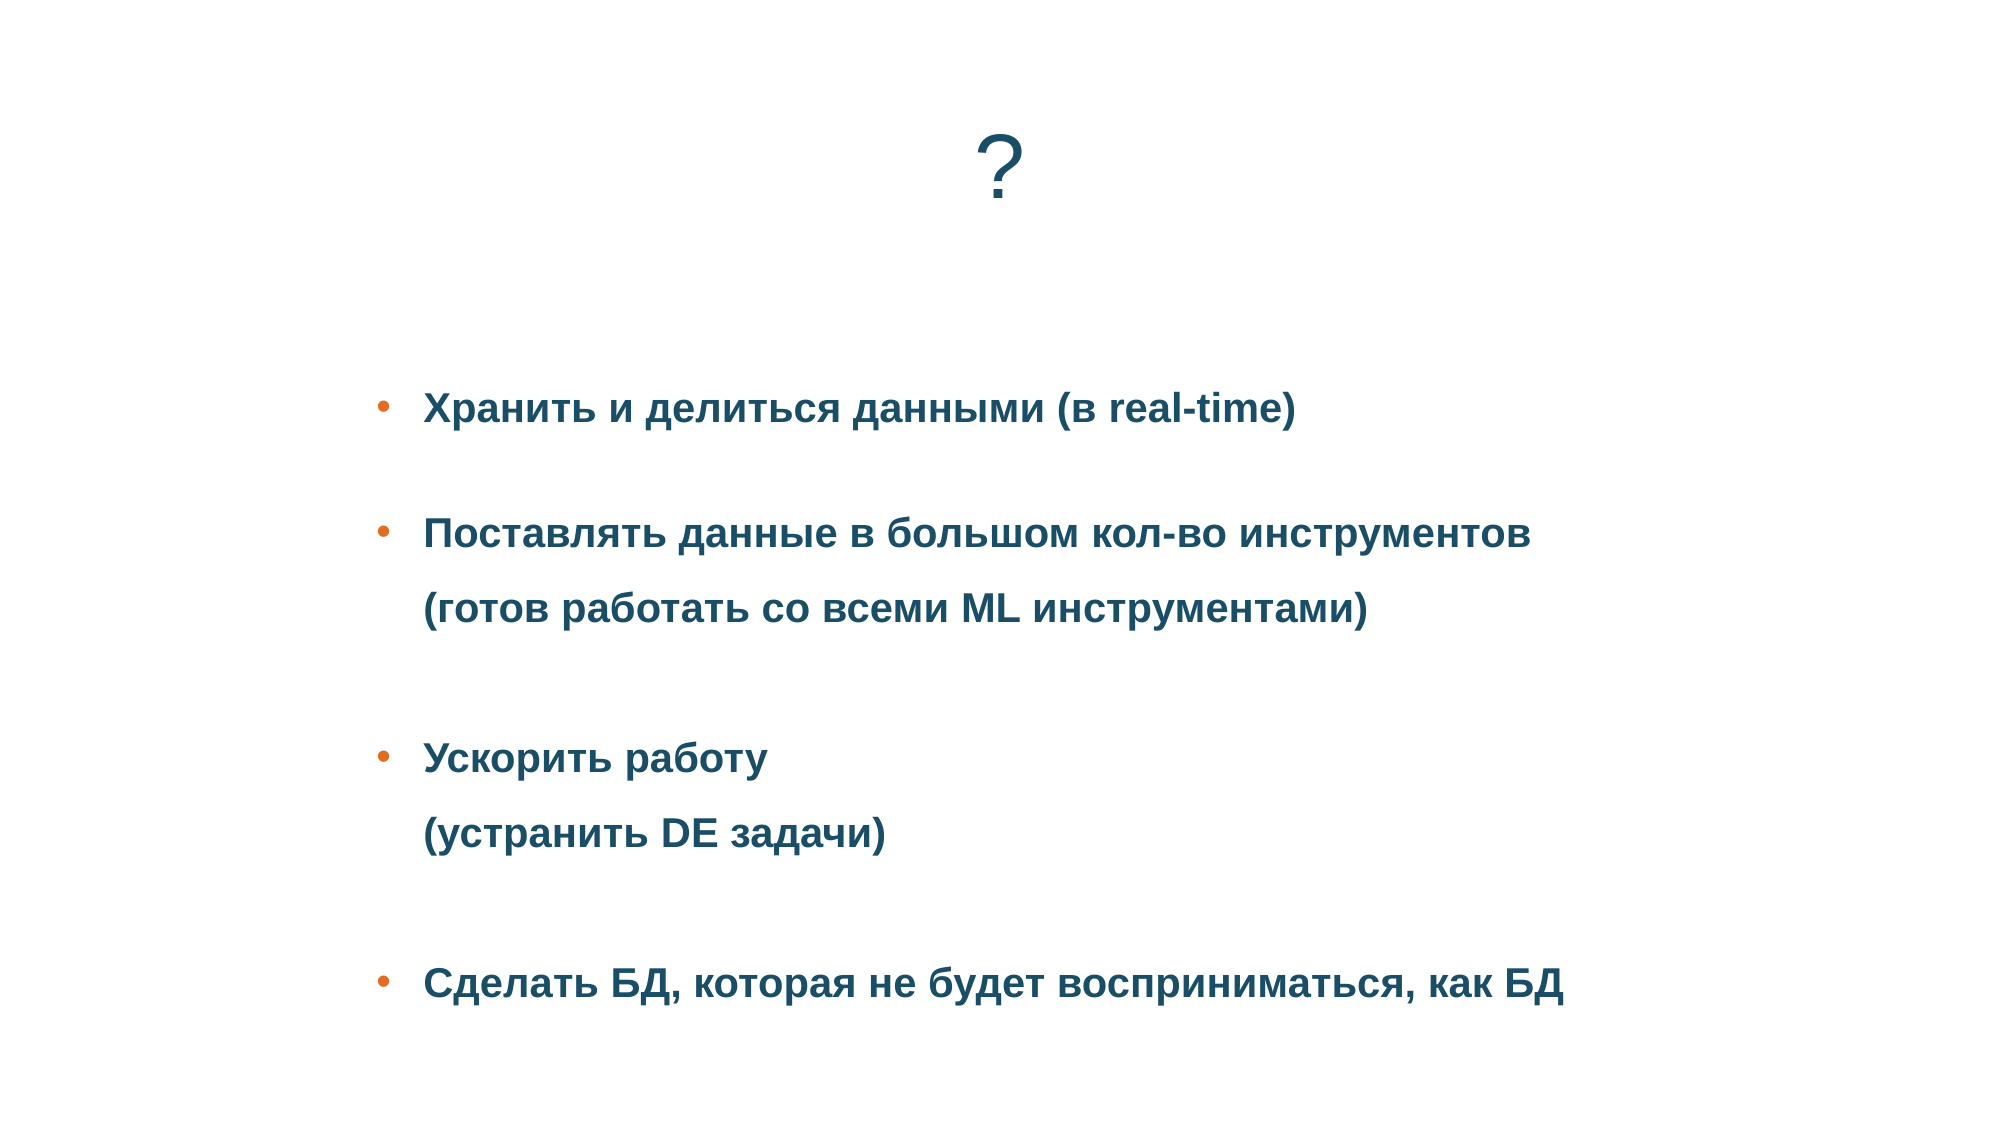

# ?
Хранить и делиться данными (в real-time)
Поставлять данные в большом кол-во инструментов
(готов работать со всеми ML инструментами)
Ускорить работу
(устранить DE задачи)
Сделать БД, которая не будет восприниматься, как БД